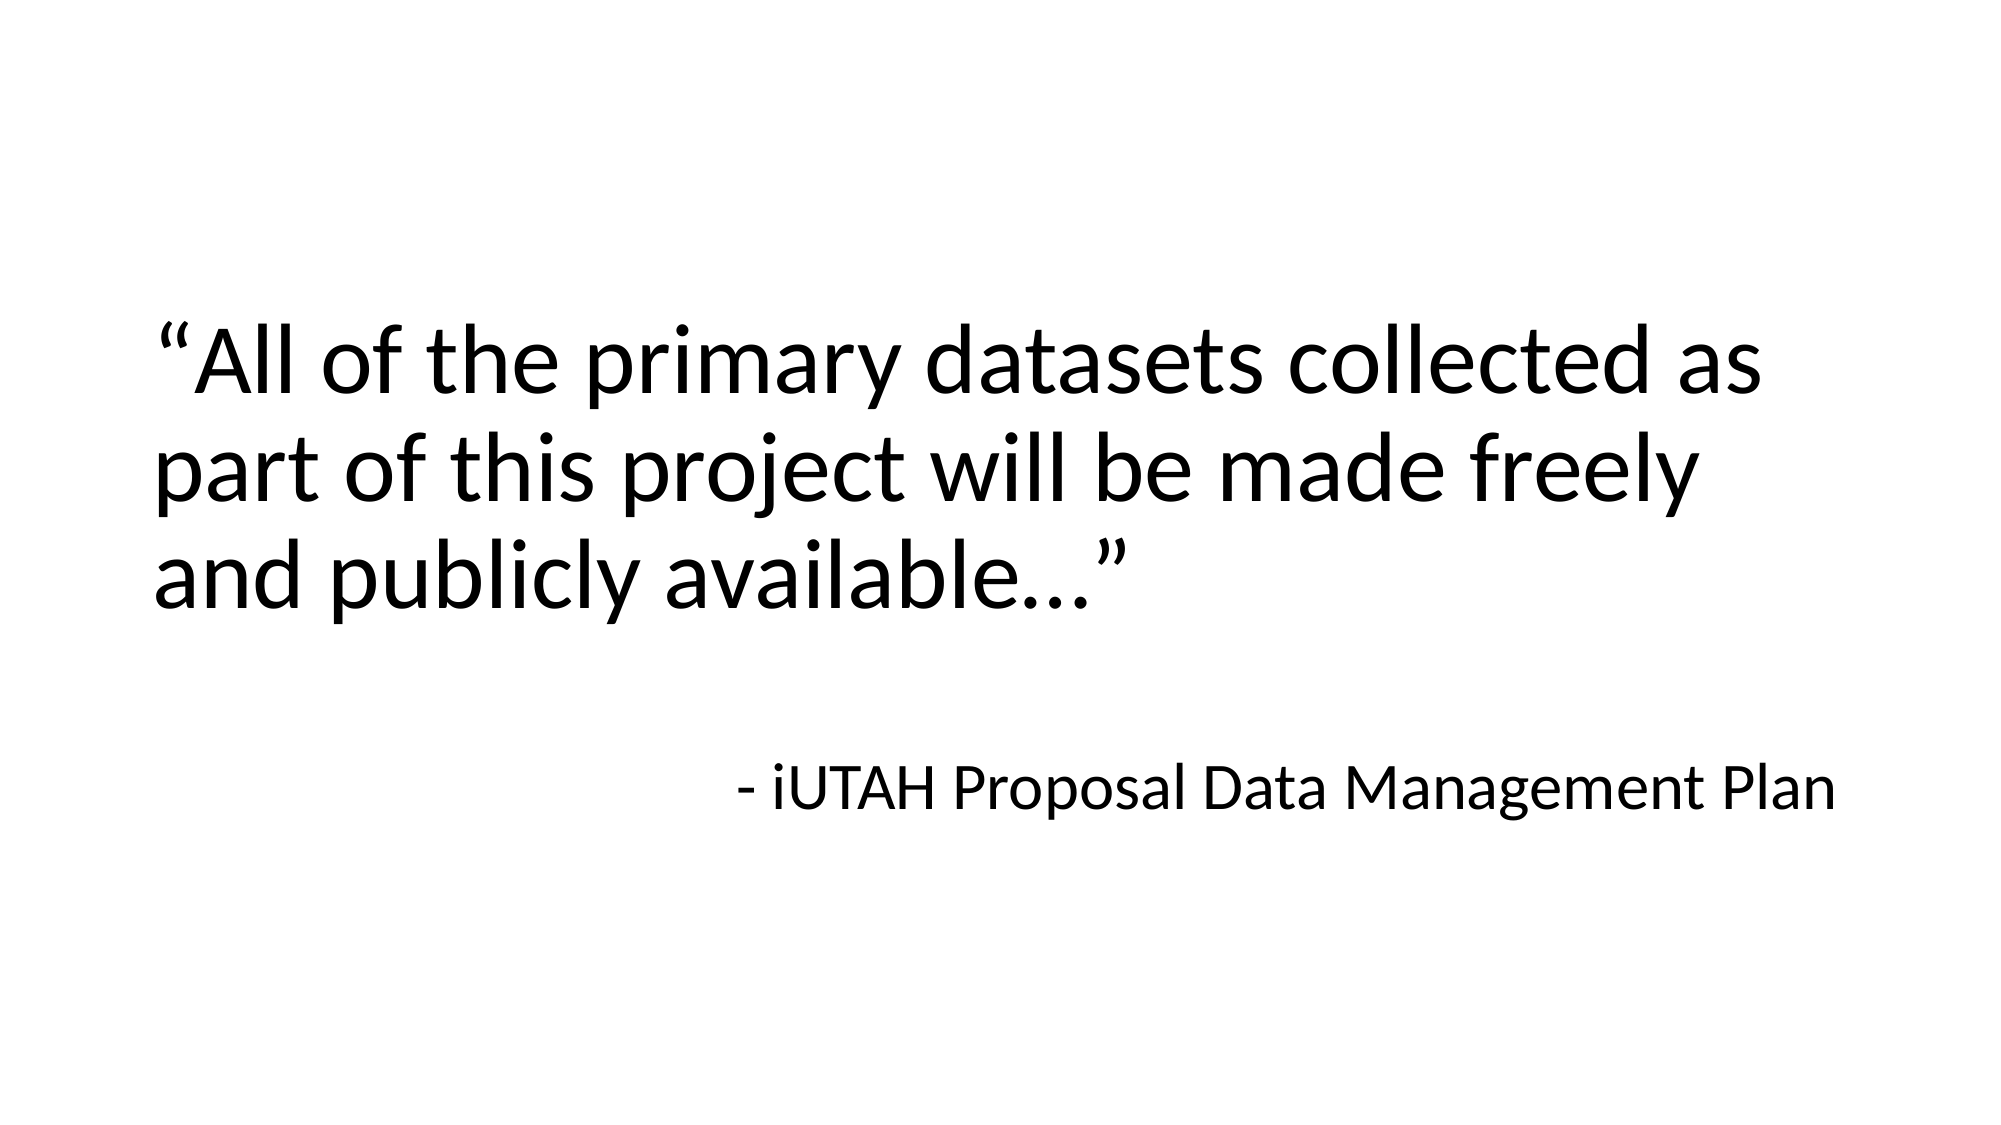

“All of the primary datasets collected as part of this project will be made freely and publicly available…”
# - iUTAH Proposal Data Management Plan